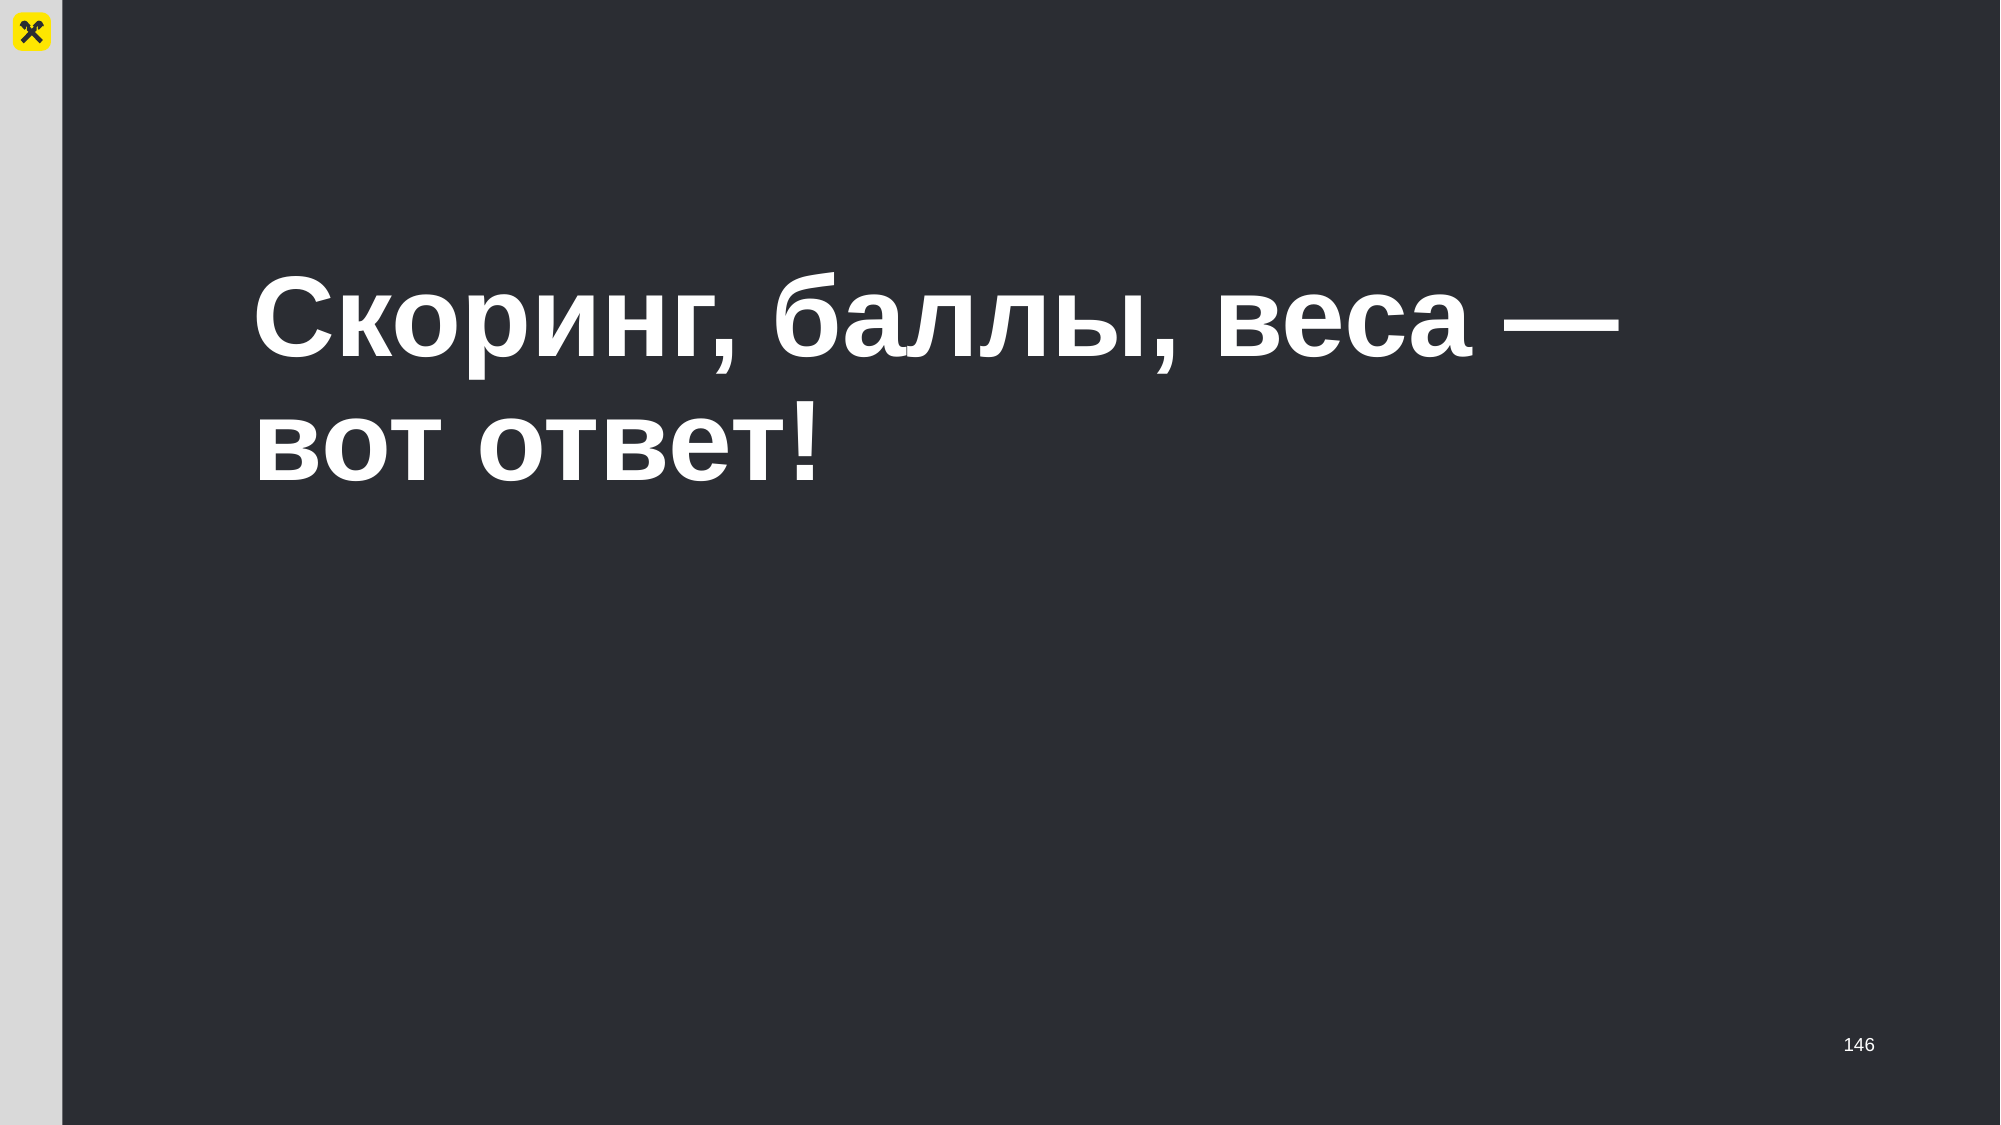

# Скоринг, баллы, веса — вот ответ!
146